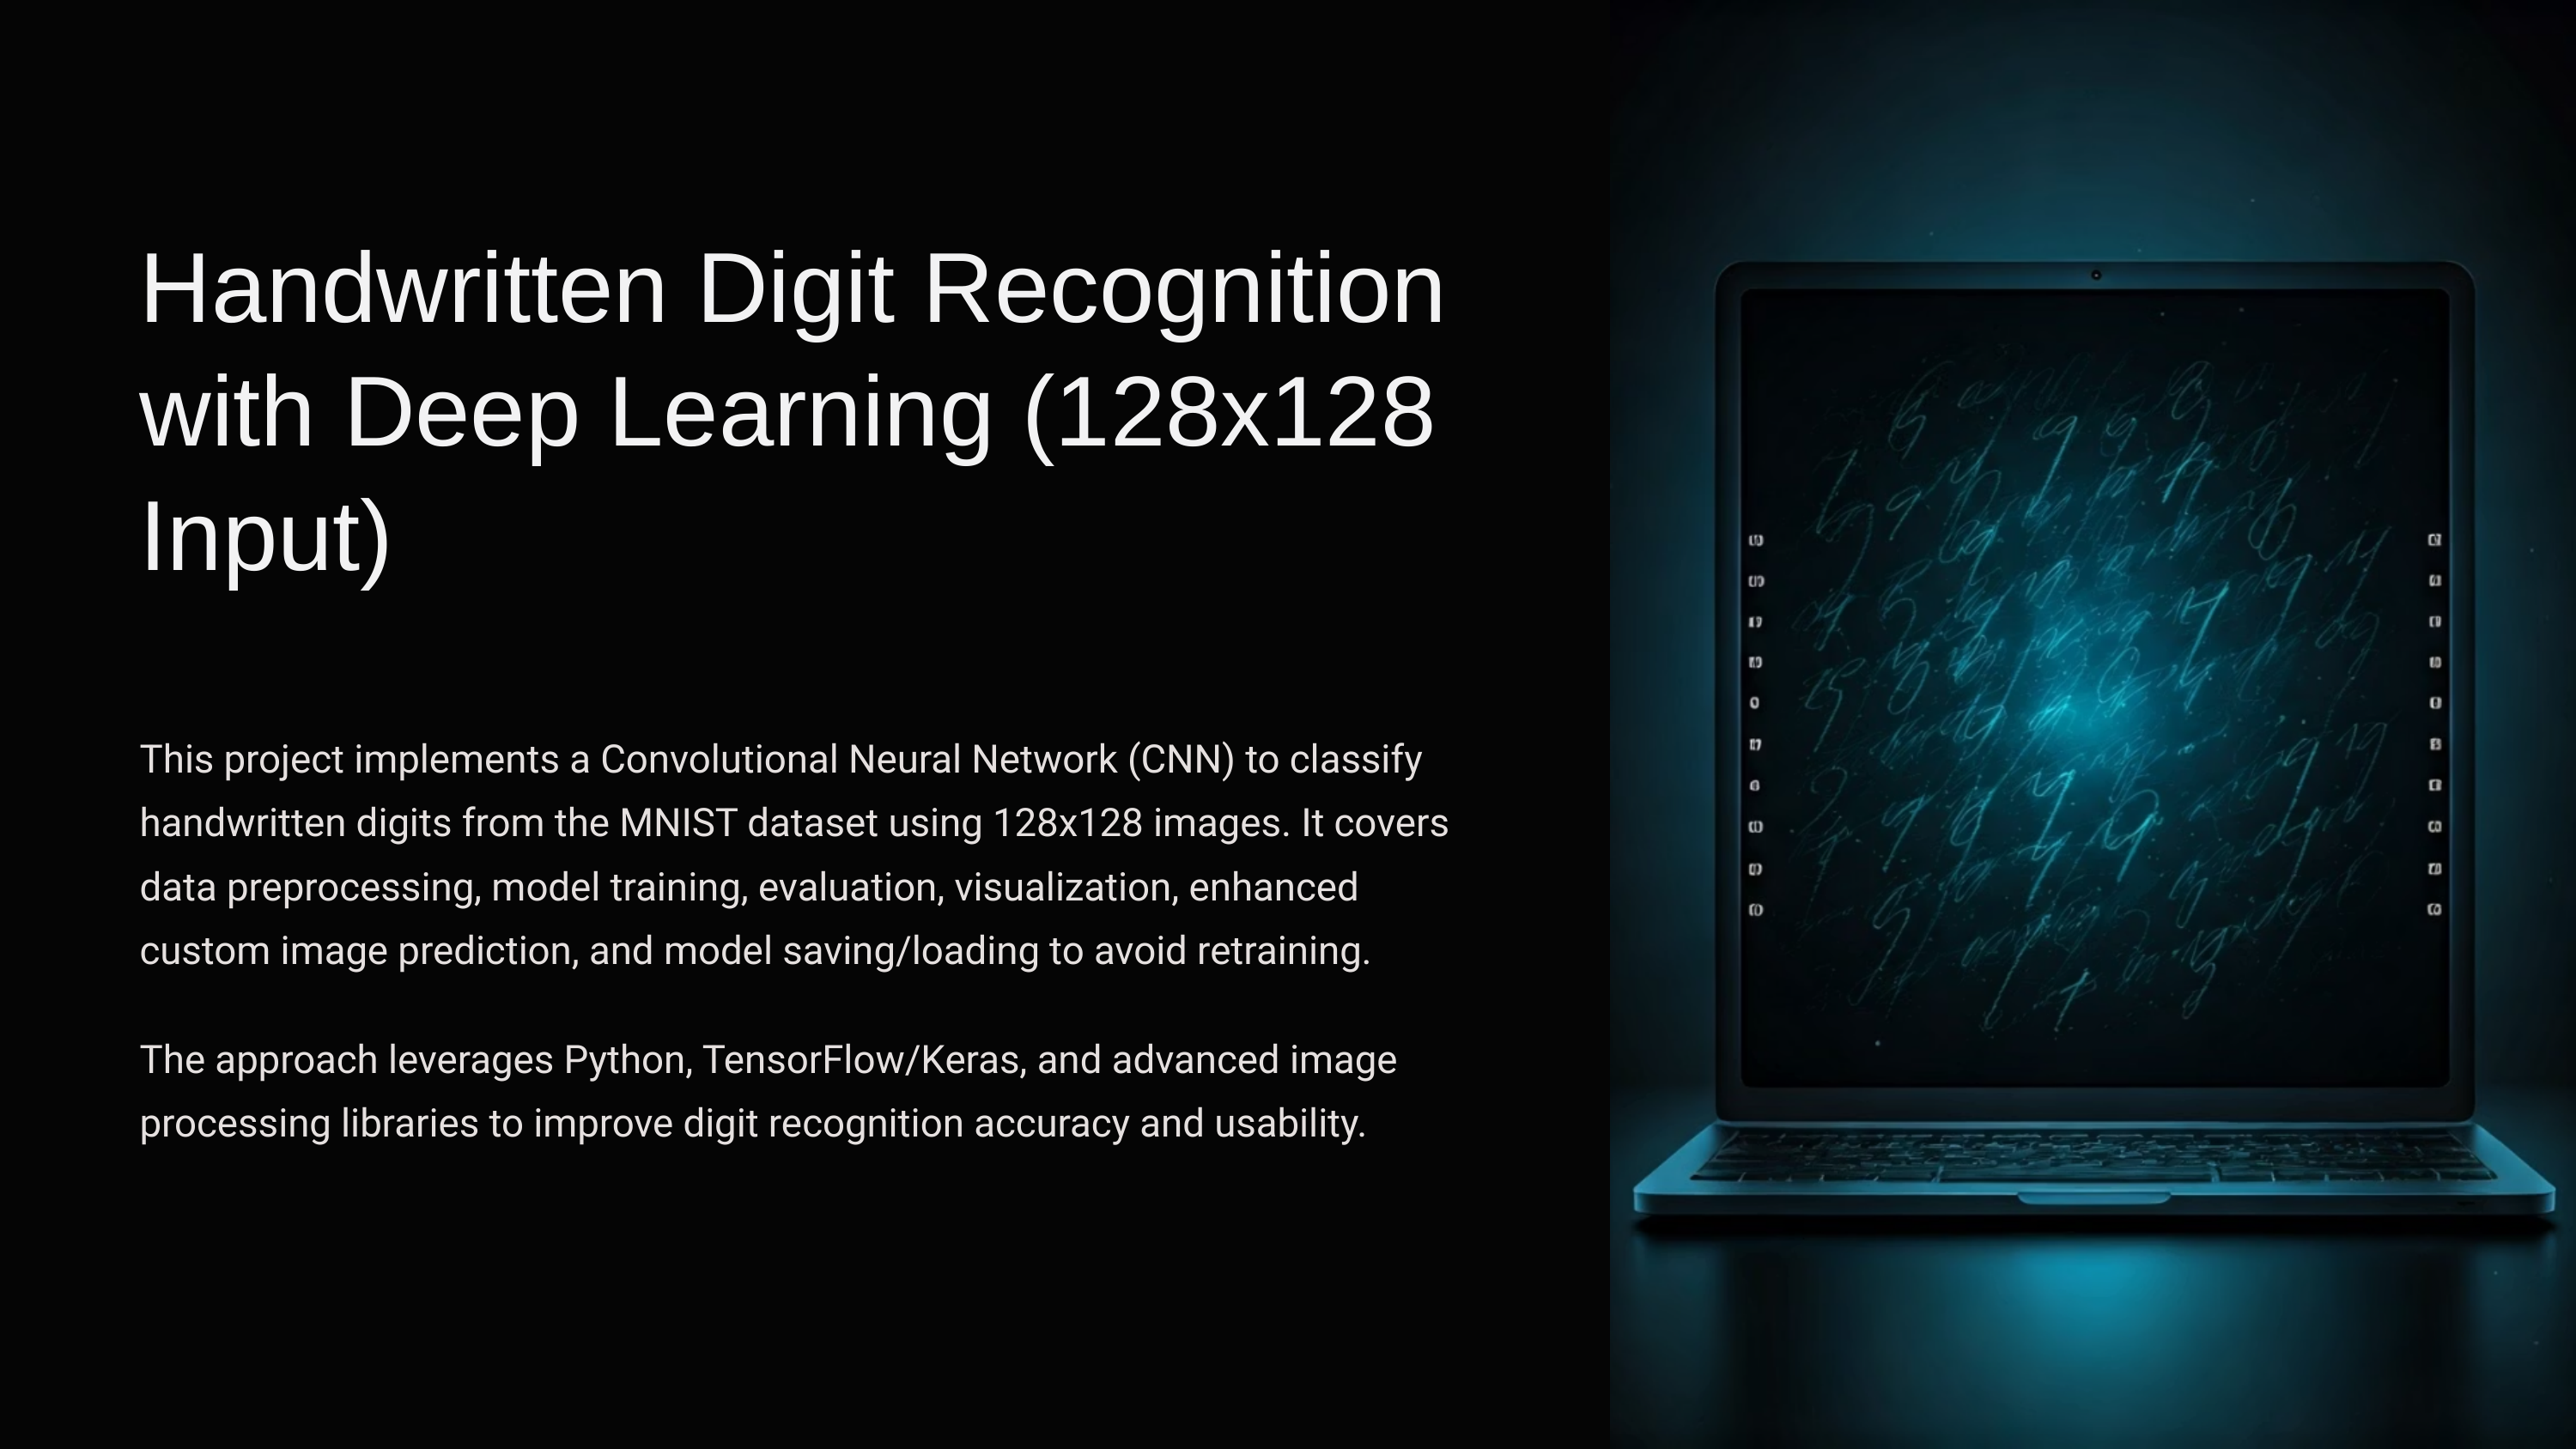

Handwritten Digit Recognition with Deep Learning (128x128 Input)

This project implements a Convolutional Neural Network (CNN) to classify handwritten digits from the MNIST dataset using 128x128 images. It covers data preprocessing, model training, evaluation, visualization, enhanced custom image prediction, and model saving/loading to avoid retraining.

The approach leverages Python, TensorFlow/Keras, and advanced image processing libraries to improve digit recognition accuracy and usability.